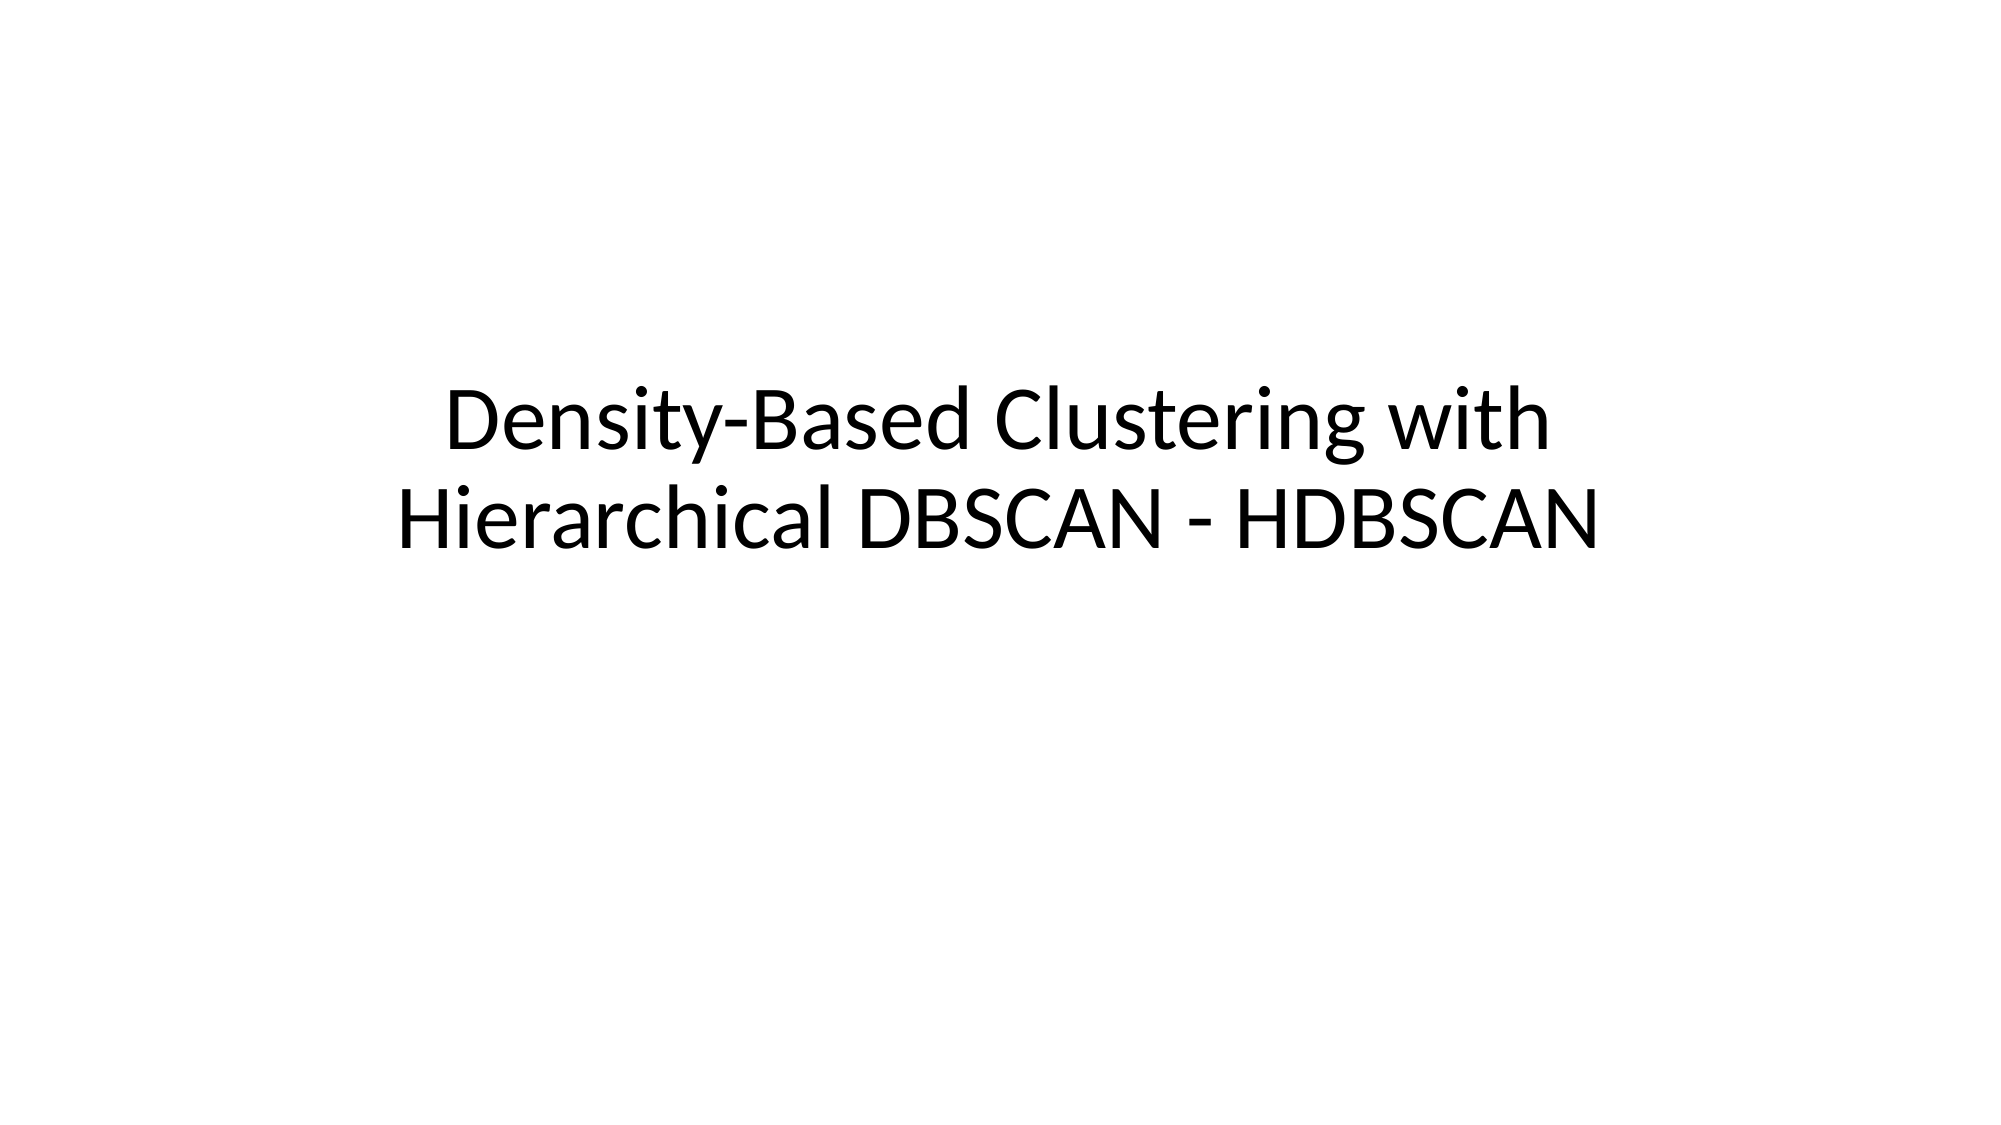

# Density-Based Clustering with Hierarchical DBSCAN - HDBSCAN